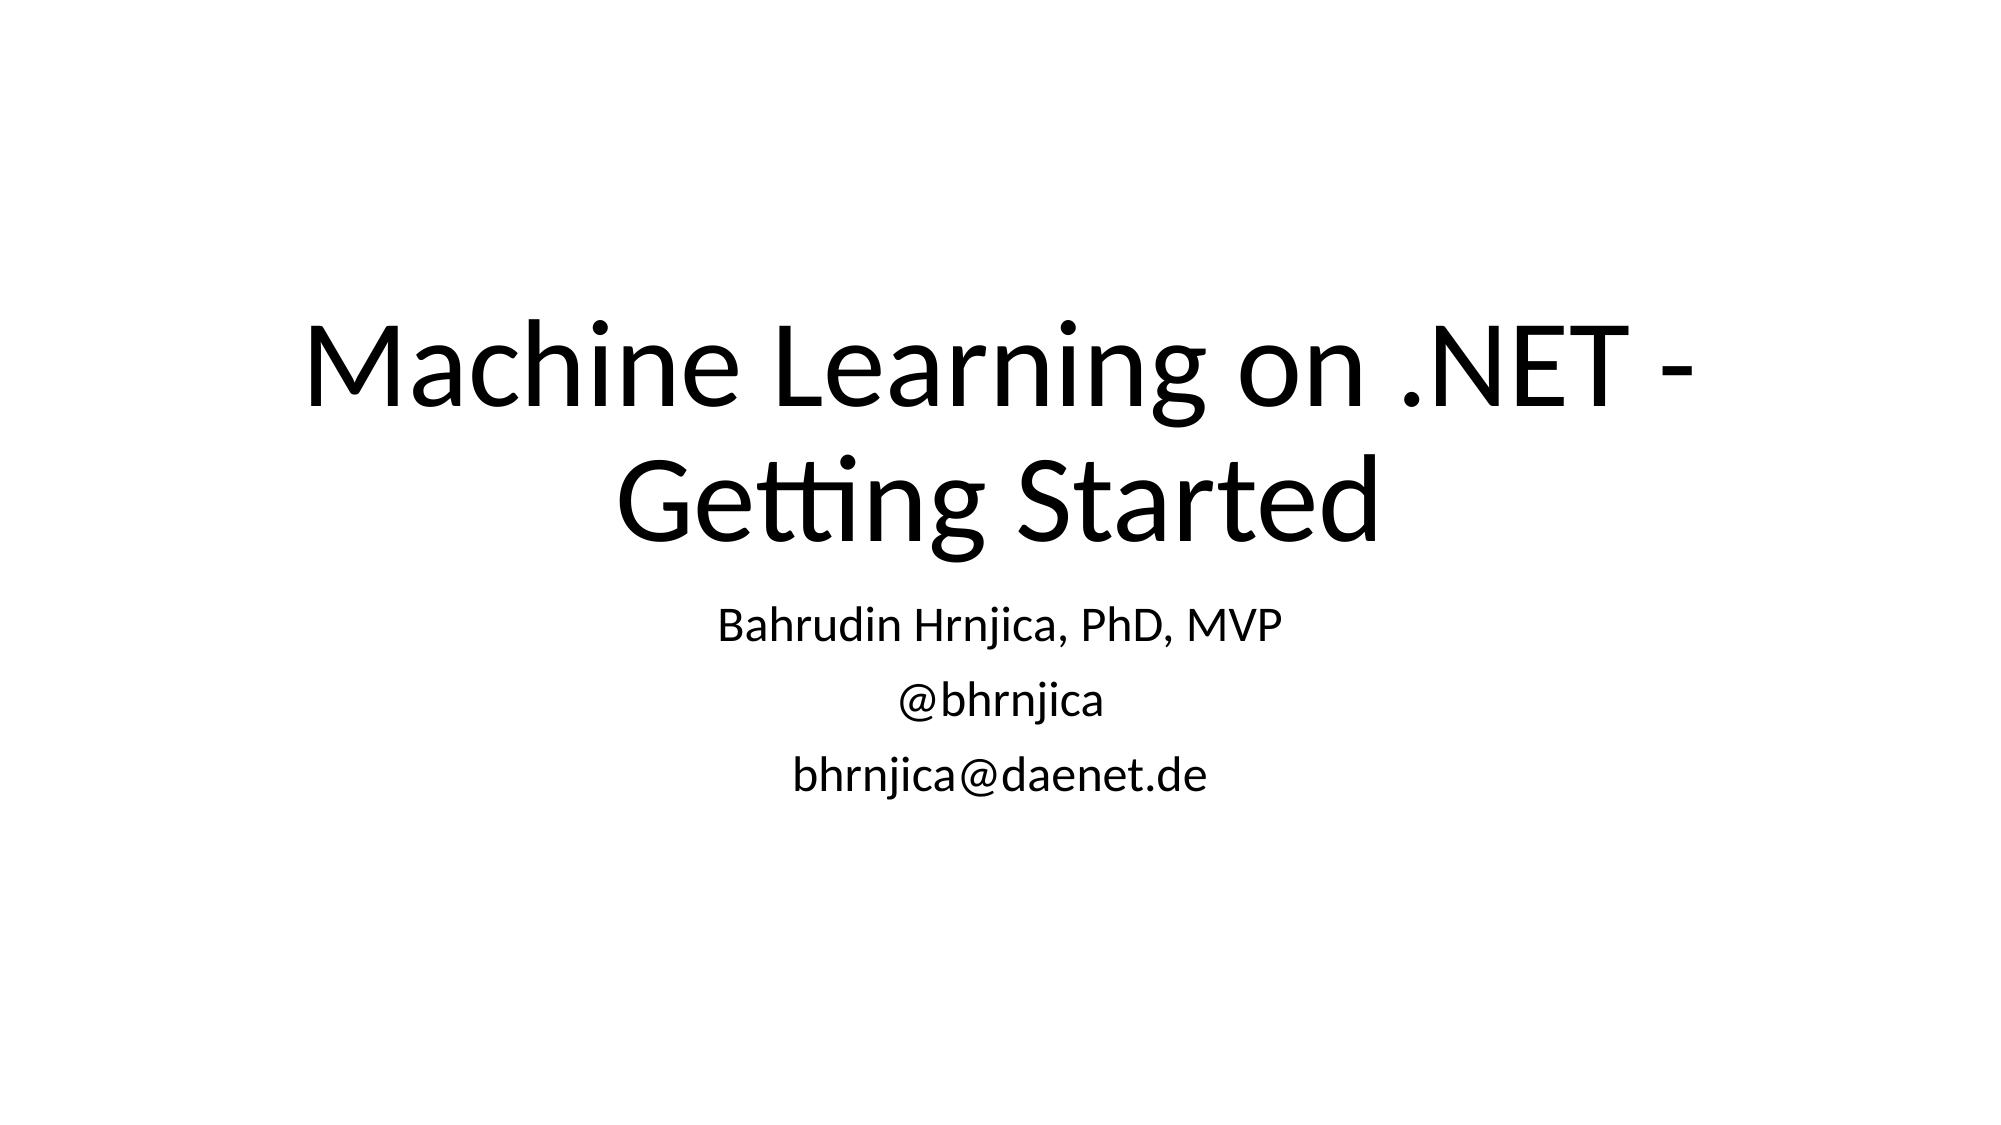

# Machine Learning on .NET - Getting Started
Bahrudin Hrnjica, PhD, MVP
@bhrnjica
bhrnjica@daenet.de
1